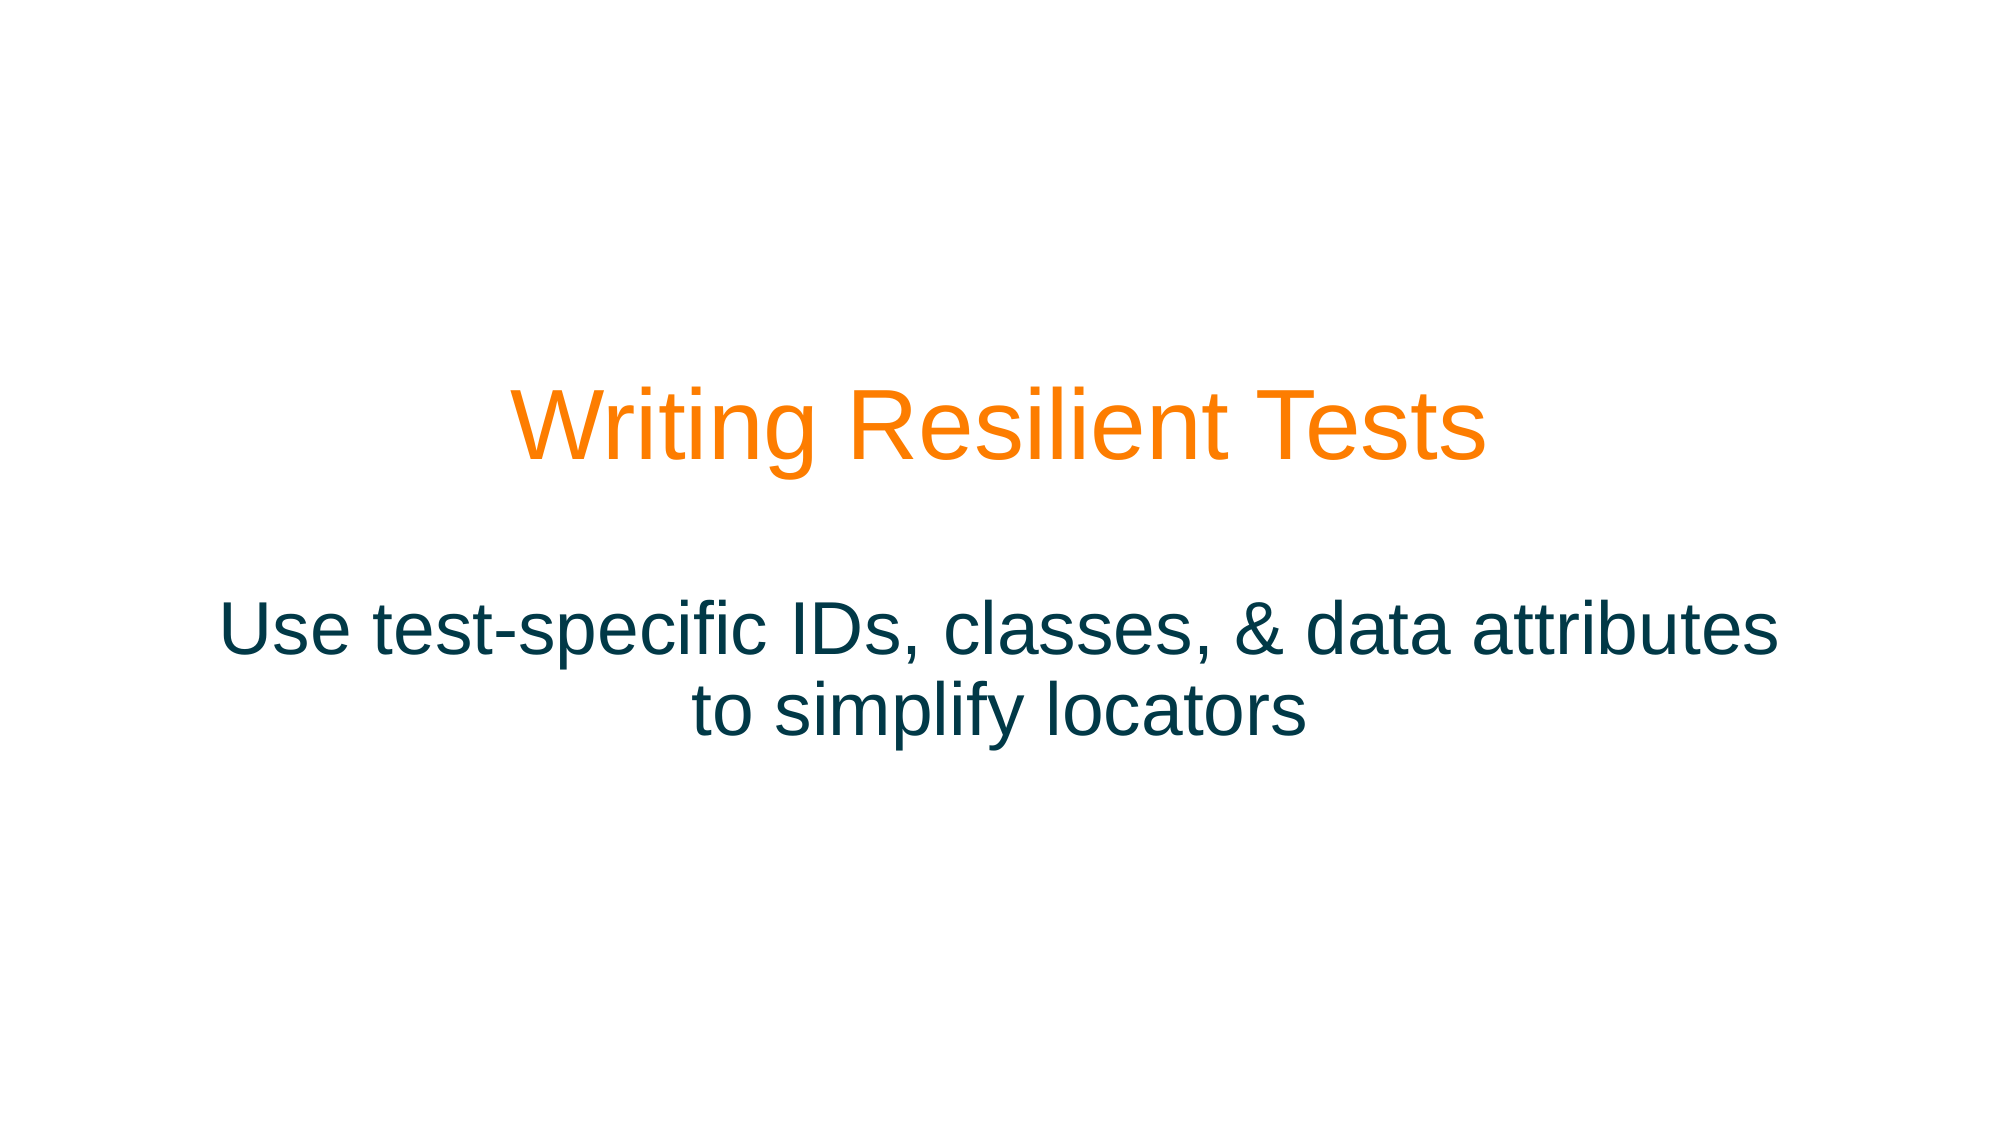

# Writing Resilient Tests Use test-specific IDs, classes, & data attributes to simplify locators